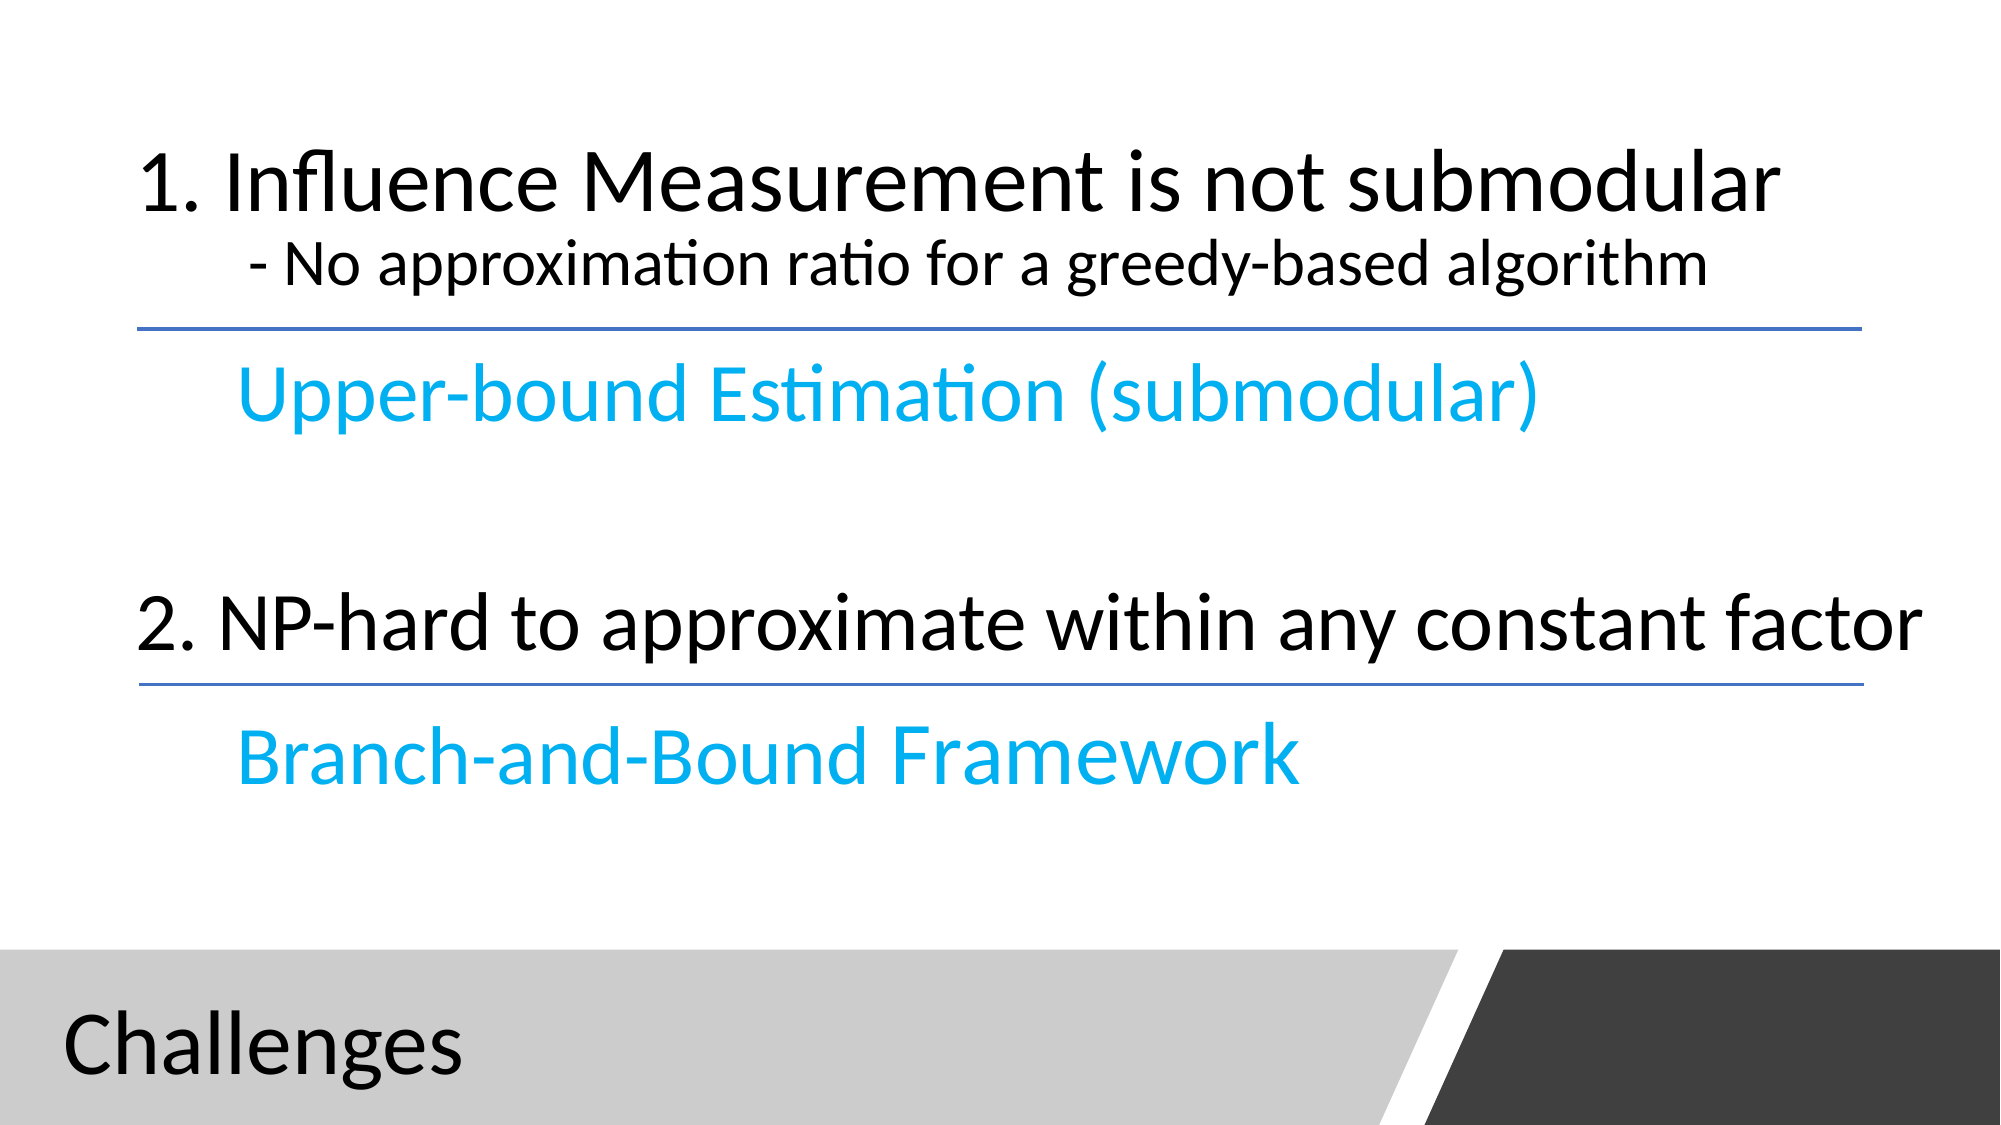

1. Influence Measurement is not submodular
- No approximation ratio for a greedy-based algorithm
Upper-bound Estimation (submodular)
2. NP-hard to approximate within any constant factor
Branch-and-Bound Framework
  Challenges
  Solution
15